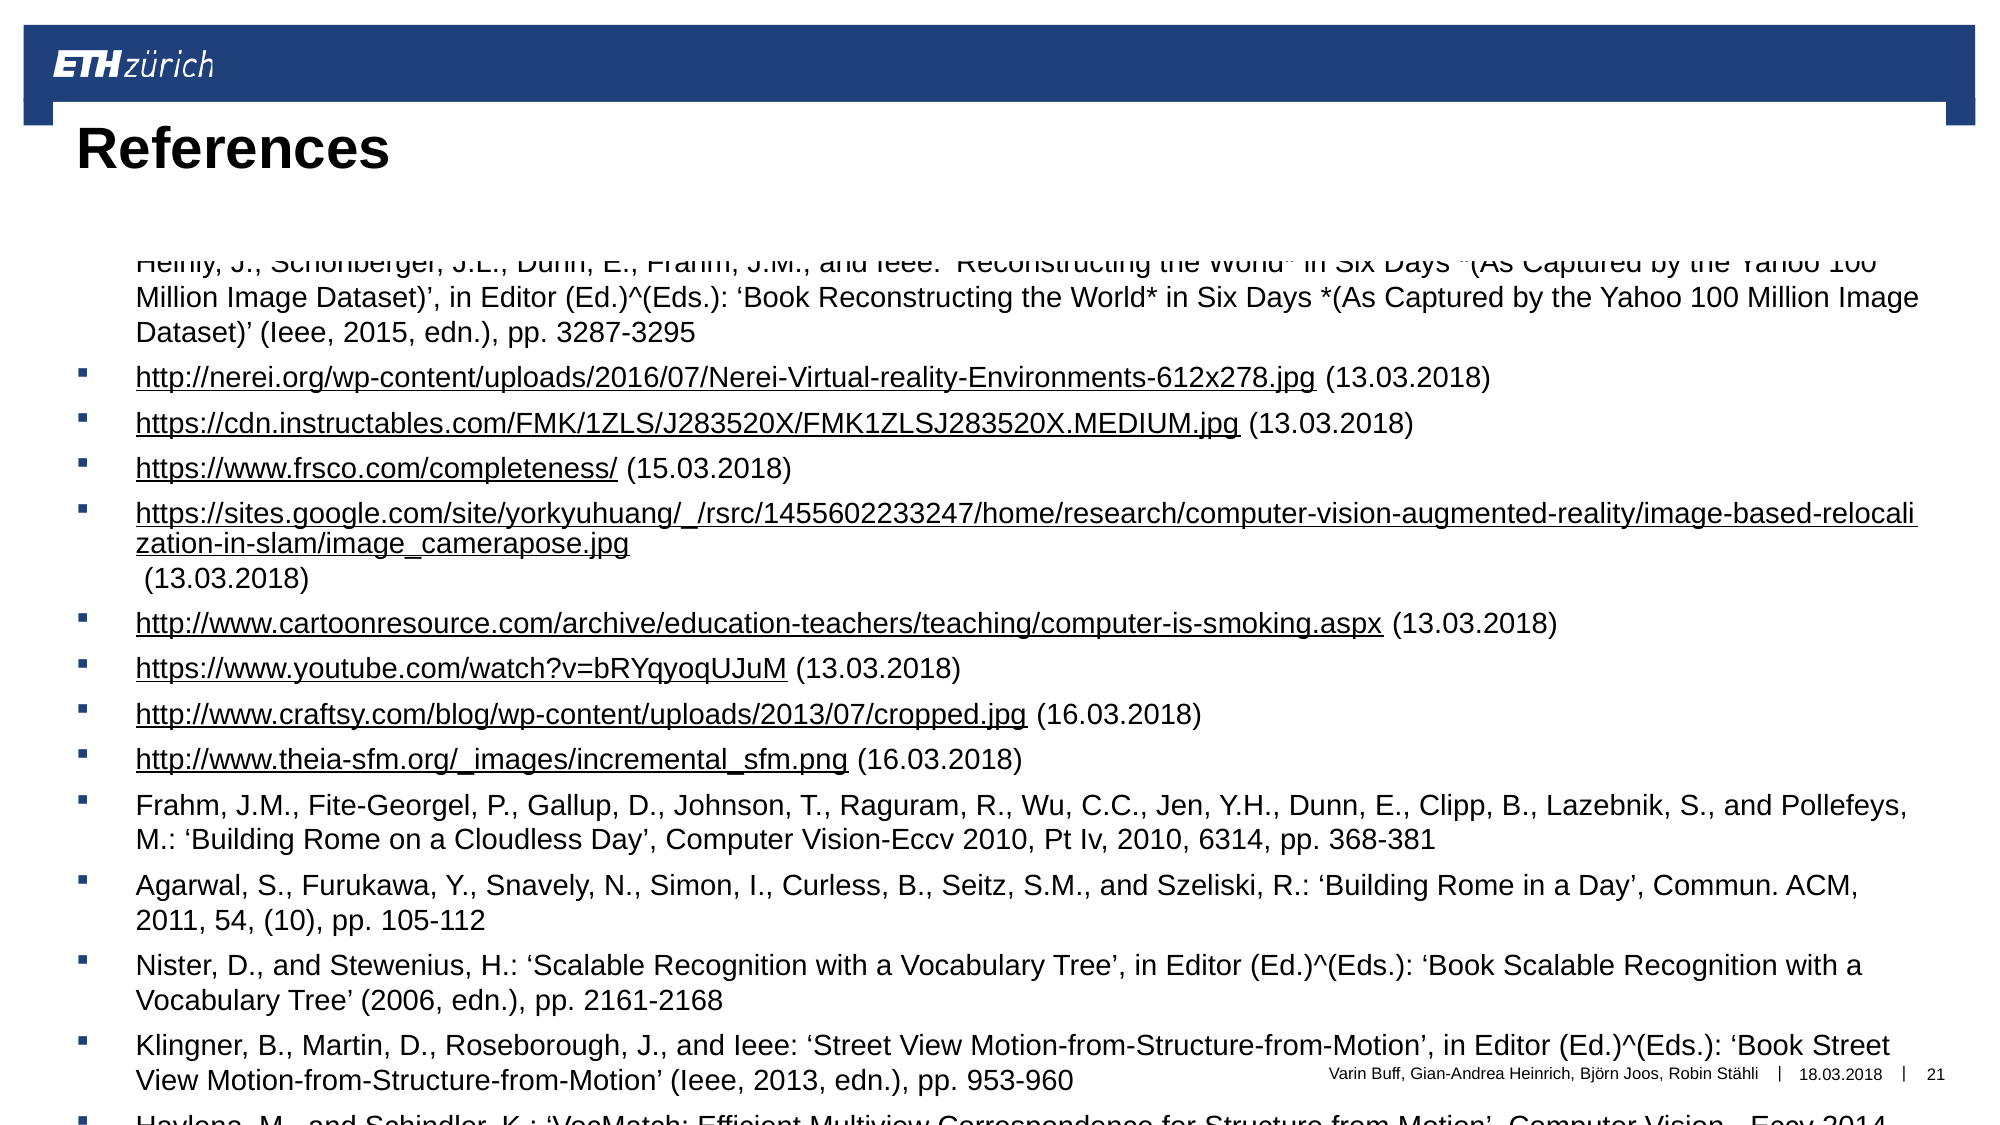

# References
Heinly, J., Schonberger, J.L., Dunn, E., Frahm, J.M., and Ieee: ‘Reconstructing the World* in Six Days *(As Captured by the Yahoo 100 Million Image Dataset)’, in Editor (Ed.)^(Eds.): ‘Book Reconstructing the World* in Six Days *(As Captured by the Yahoo 100 Million Image Dataset)’ (Ieee, 2015, edn.), pp. 3287-3295
http://nerei.org/wp-content/uploads/2016/07/Nerei-Virtual-reality-Environments-612x278.jpg (13.03.2018)
https://cdn.instructables.com/FMK/1ZLS/J283520X/FMK1ZLSJ283520X.MEDIUM.jpg (13.03.2018)
https://www.frsco.com/completeness/ (15.03.2018)
https://sites.google.com/site/yorkyuhuang/_/rsrc/1455602233247/home/research/computer-vision-augmented-reality/image-based-relocalization-in-slam/image_camerapose.jpg (13.03.2018)
http://www.cartoonresource.com/archive/education-teachers/teaching/computer-is-smoking.aspx (13.03.2018)
https://www.youtube.com/watch?v=bRYqyoqUJuM (13.03.2018)
http://www.craftsy.com/blog/wp-content/uploads/2013/07/cropped.jpg (16.03.2018)
http://www.theia-sfm.org/_images/incremental_sfm.png (16.03.2018)
Frahm, J.M., Fite-Georgel, P., Gallup, D., Johnson, T., Raguram, R., Wu, C.C., Jen, Y.H., Dunn, E., Clipp, B., Lazebnik, S., and Pollefeys, M.: ‘Building Rome on a Cloudless Day’, Computer Vision-Eccv 2010, Pt Iv, 2010, 6314, pp. 368-381
Agarwal, S., Furukawa, Y., Snavely, N., Simon, I., Curless, B., Seitz, S.M., and Szeliski, R.: ‘Building Rome in a Day’, Commun. ACM, 2011, 54, (10), pp. 105-112
Nister, D., and Stewenius, H.: ‘Scalable Recognition with a Vocabulary Tree’, in Editor (Ed.)^(Eds.): ‘Book Scalable Recognition with a Vocabulary Tree’ (2006, edn.), pp. 2161-2168
Klingner, B., Martin, D., Roseborough, J., and Ieee: ‘Street View Motion-from-Structure-from-Motion’, in Editor (Ed.)^(Eds.): ‘Book Street View Motion-from-Structure-from-Motion’ (Ieee, 2013, edn.), pp. 953-960
Havlena, M., and Schindler, K.: ‘VocMatch: Efficient Multiview Correspondence for Structure from Motion’, Computer Vision - Eccv 2014, Pt Iii, 2014, 8691, pp. 46-60

Varin Buff, Gian-Andrea Heinrich, Björn Joos, Robin Stähli
18.03.2018
21